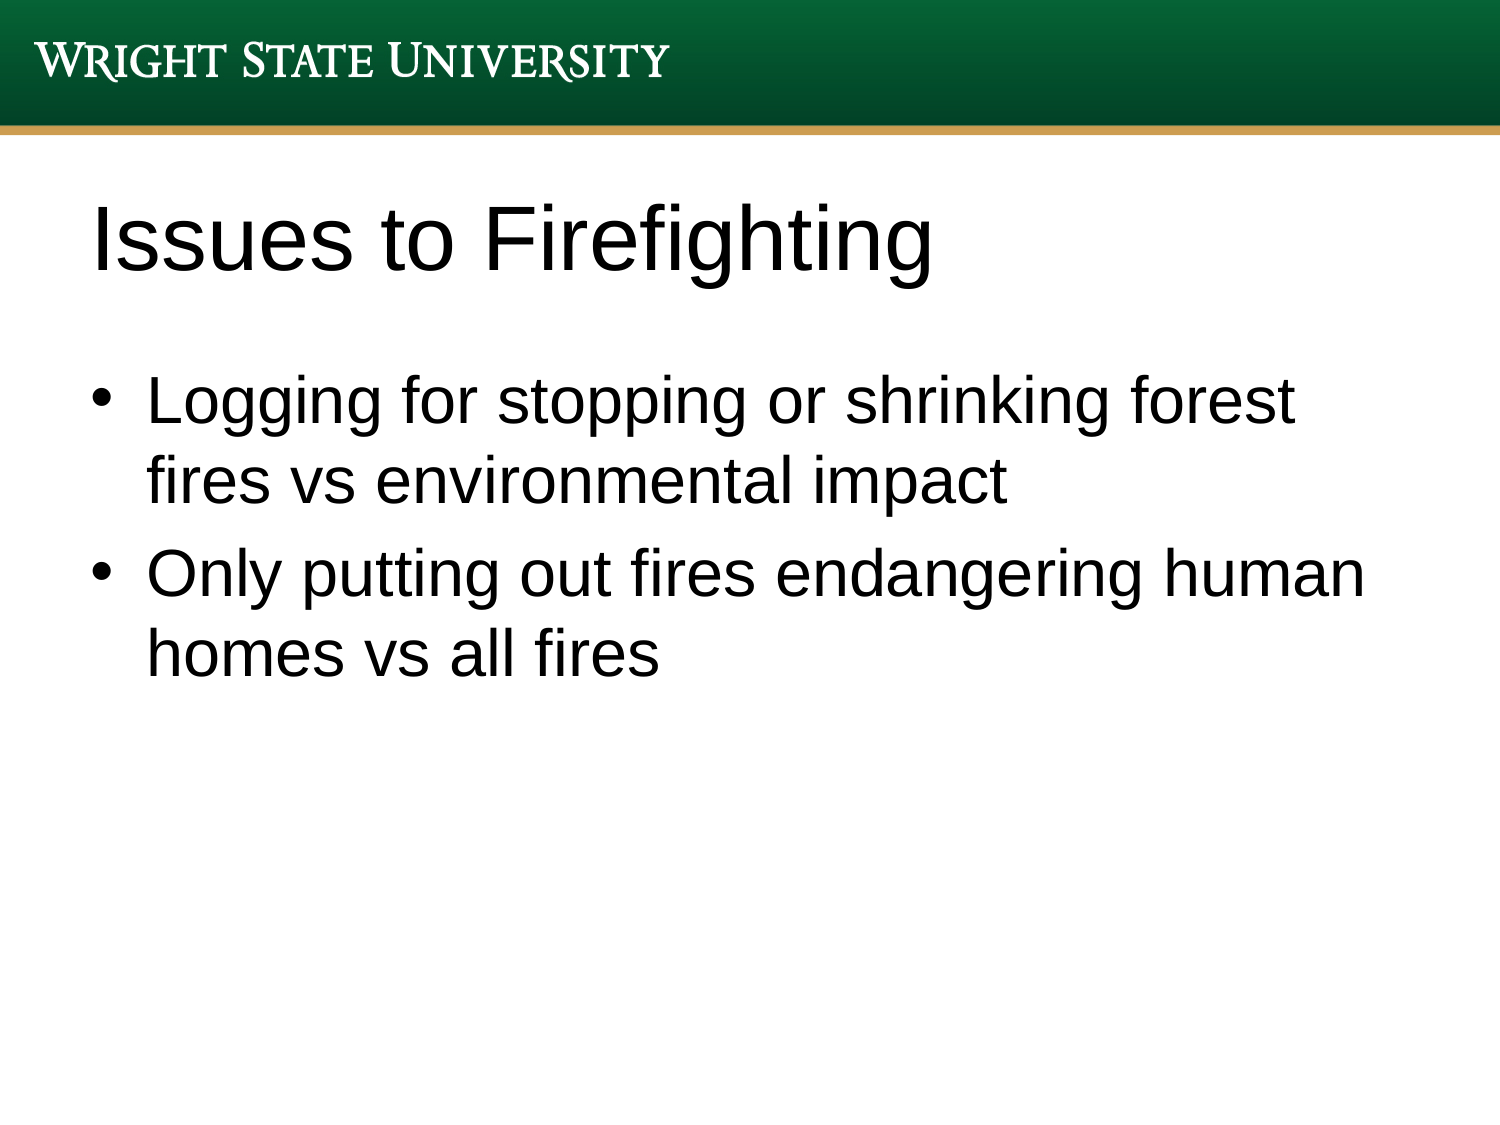

# Issues to Firefighting
Logging for stopping or shrinking forest fires vs environmental impact
Only putting out fires endangering human homes vs all fires